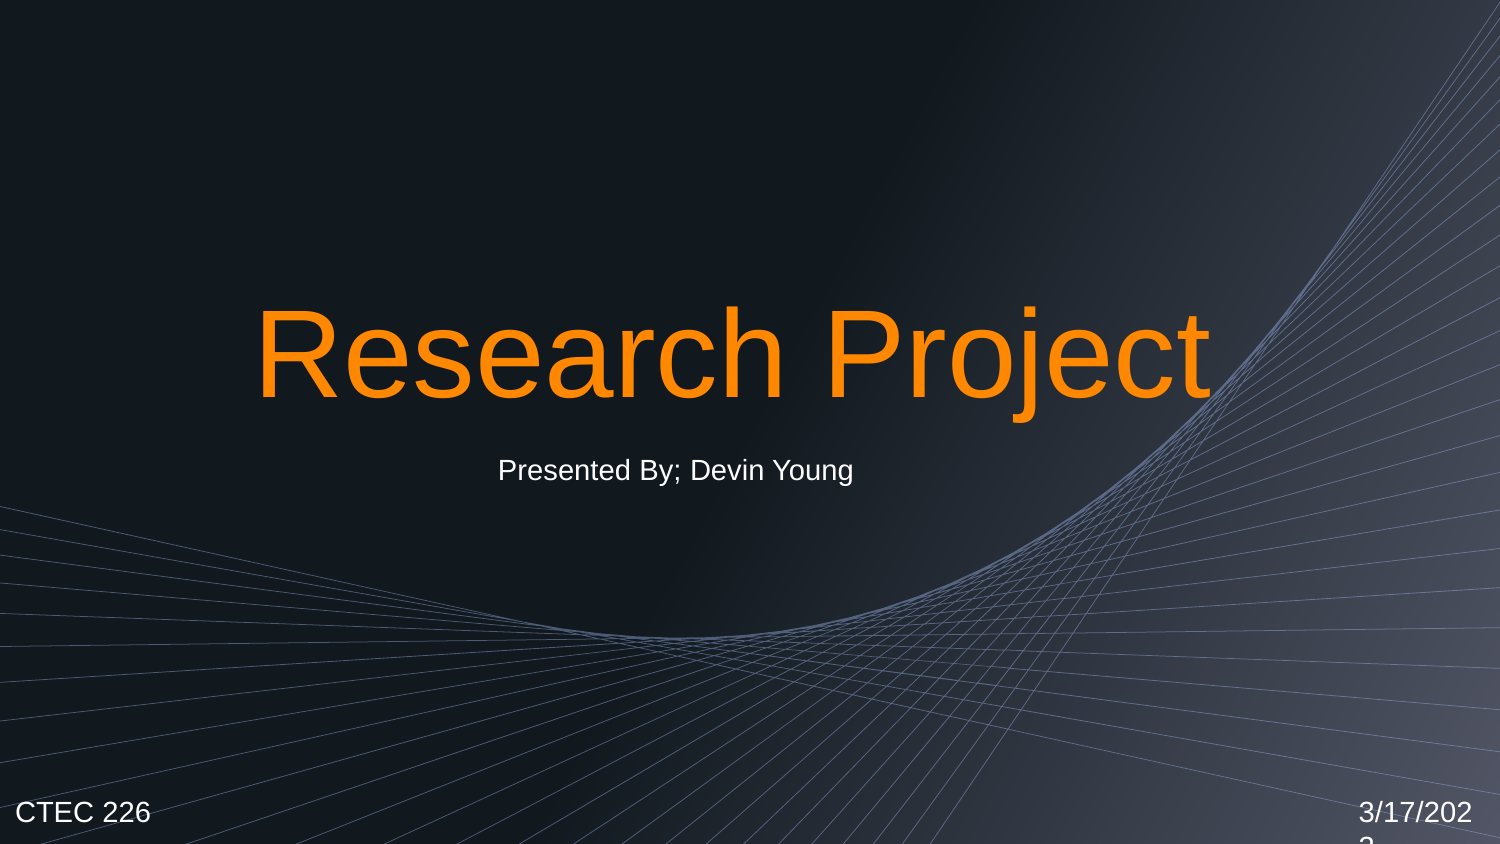

# Research Project
Presented By; Devin Young
CTEC 226
3/17/2023